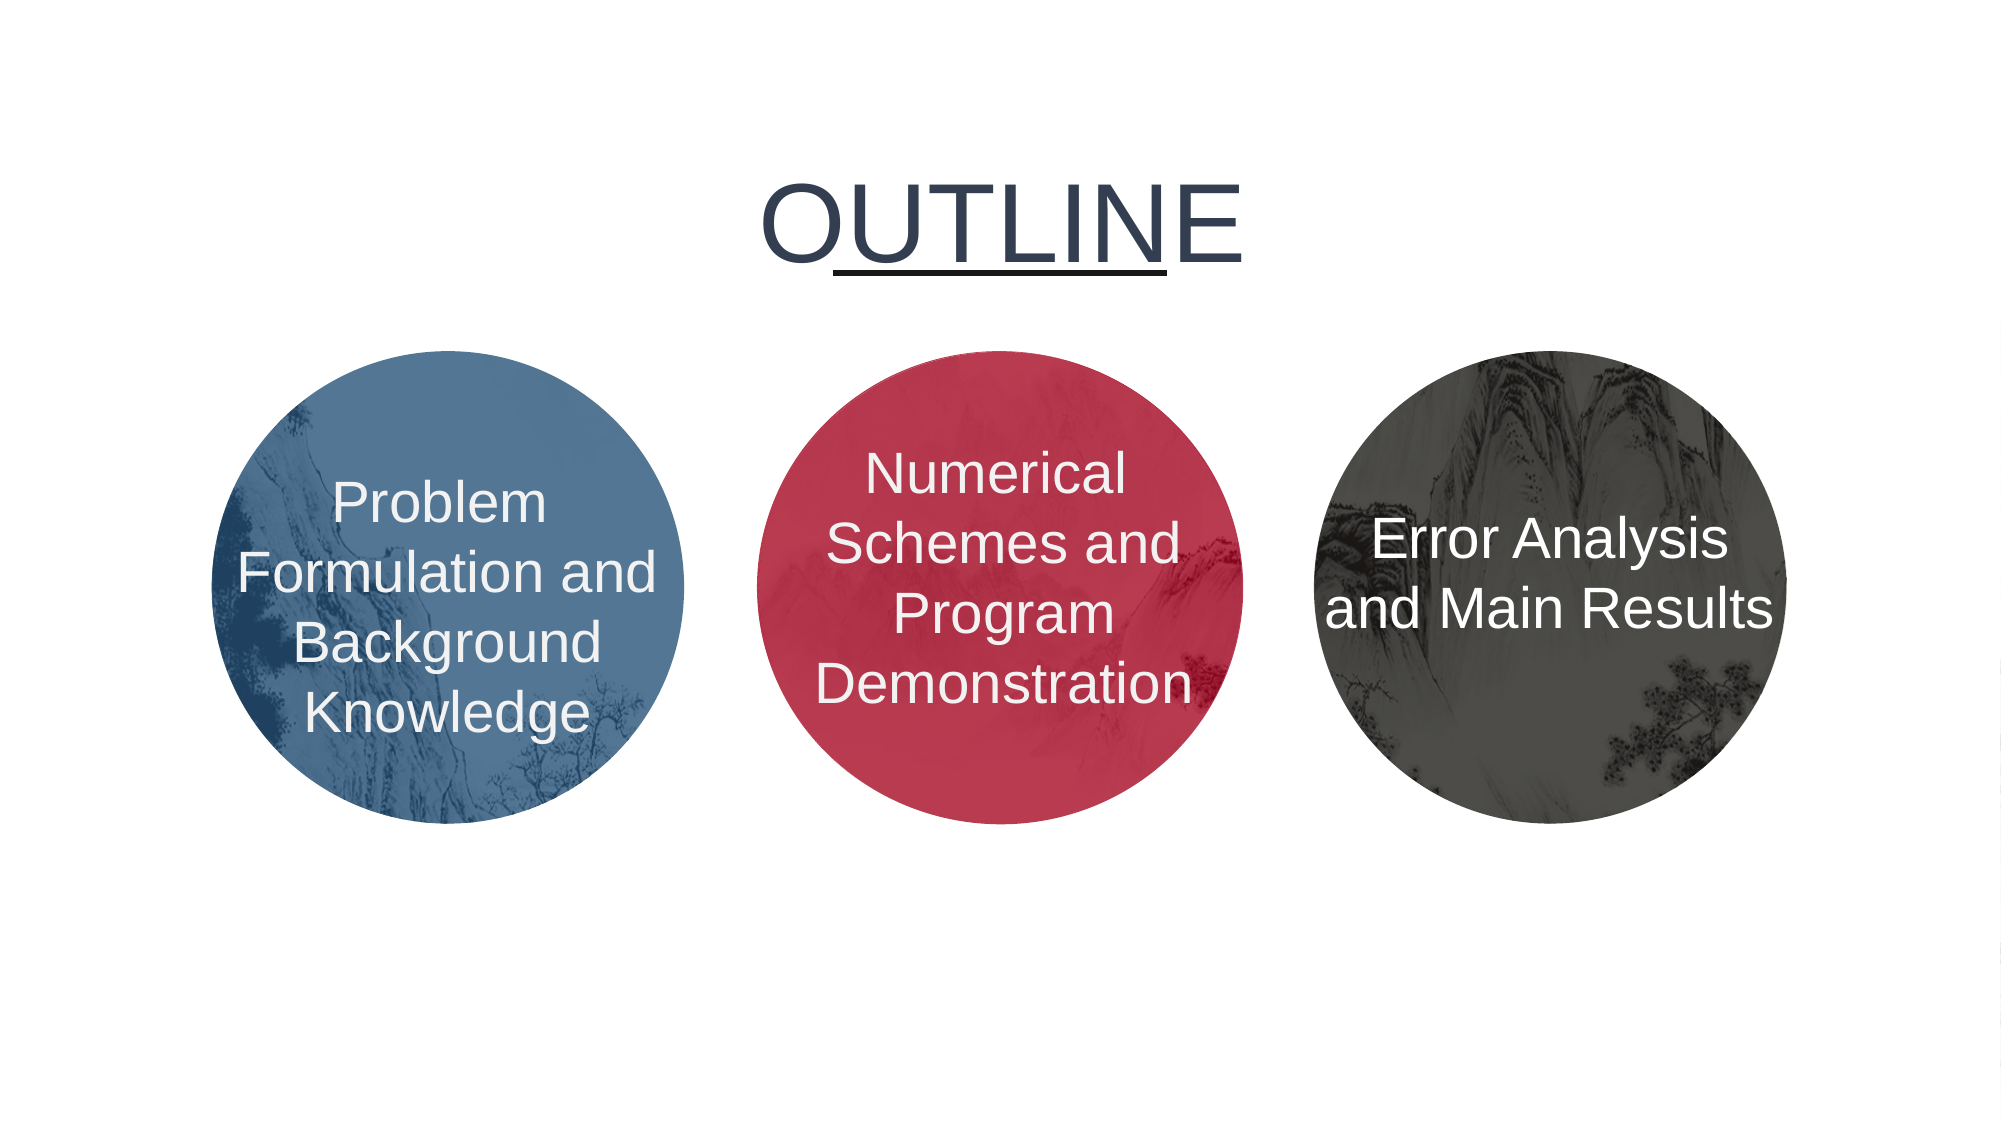

OUTLINE

Problem
Formulation and Background Knowledge

Numerical
Schemes and
Program
Demonstration

Error Analysis
and Main Results

Numerical
Schemes and
Program
Demonstration